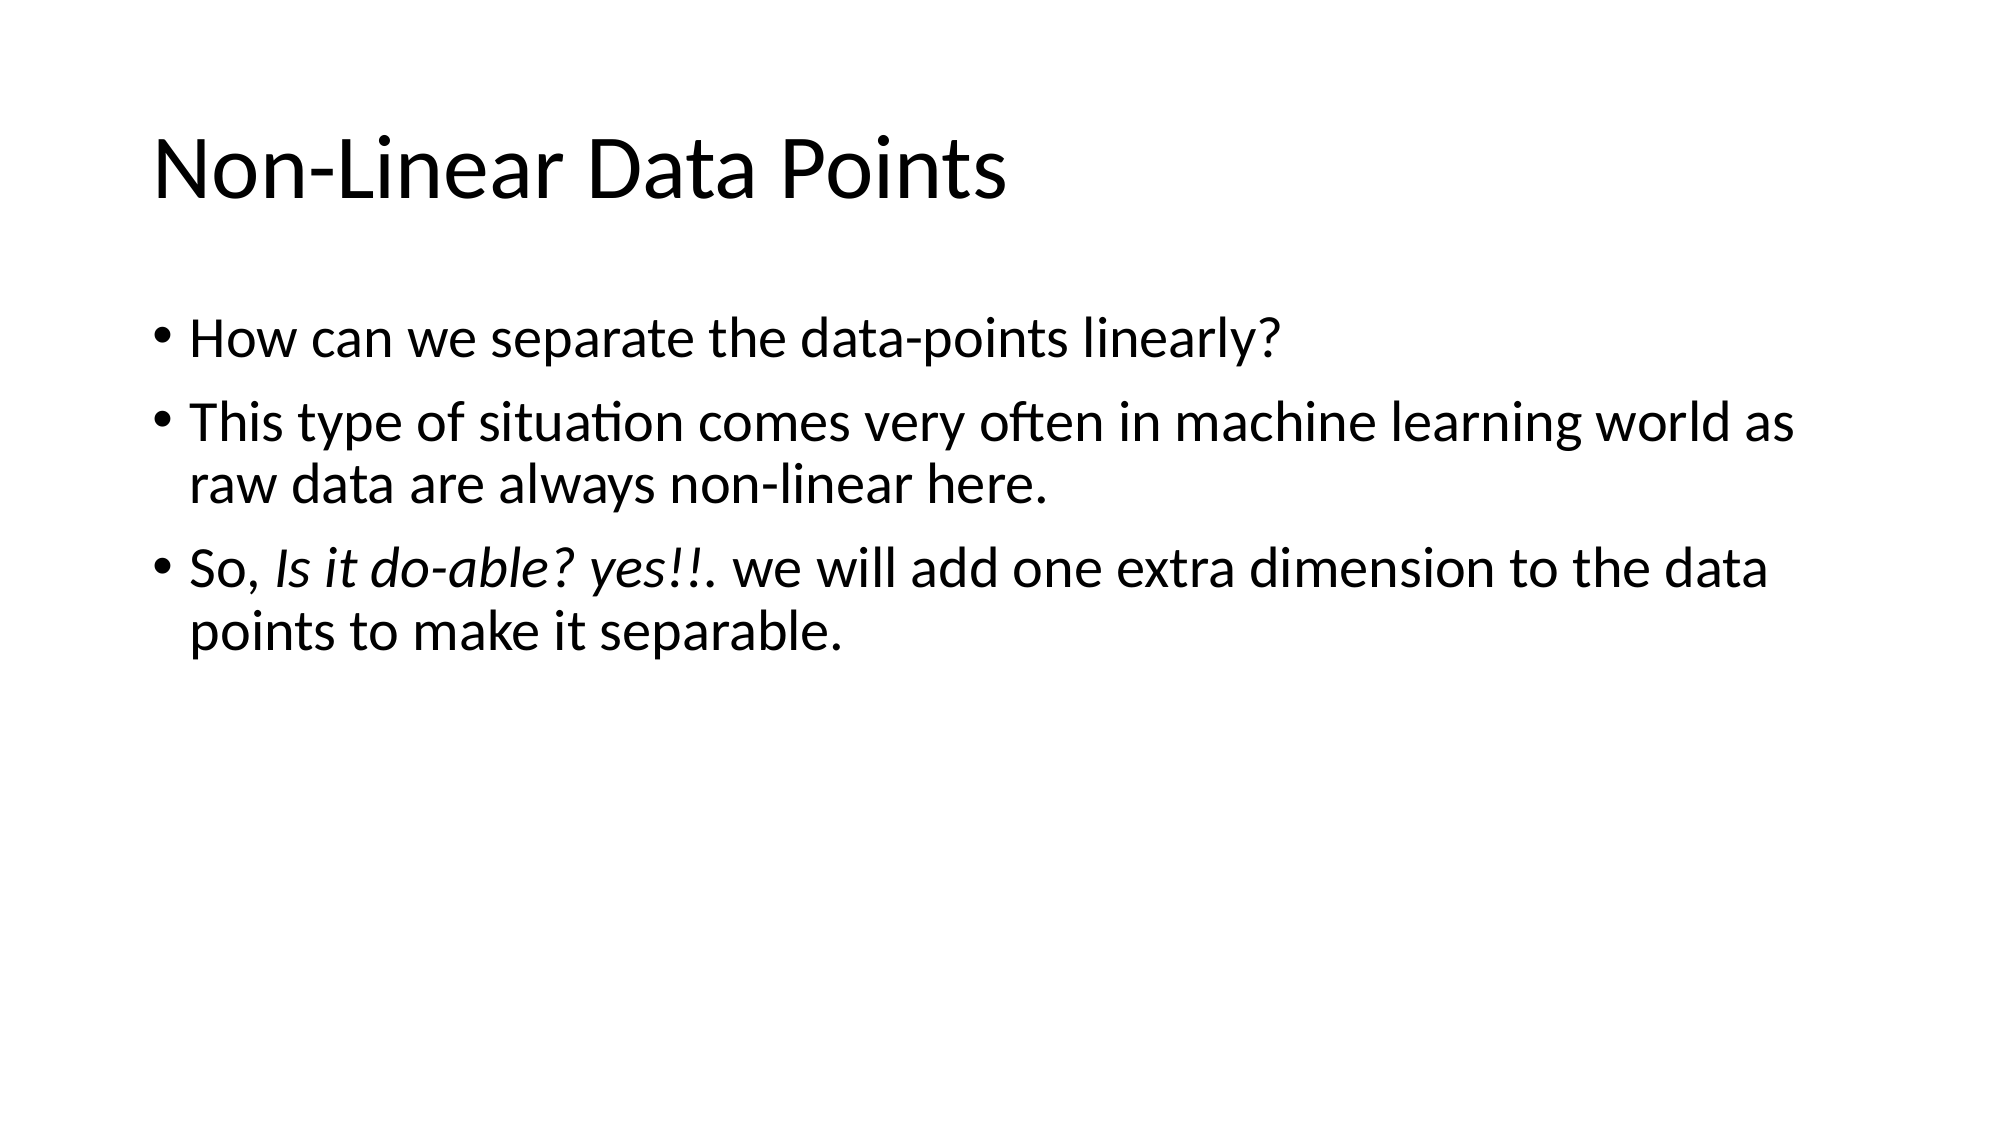

# Non-Linear Data Points
How can we separate the data-points linearly?
This type of situation comes very often in machine learning world as raw data are always non-linear here.
So, Is it do-able? yes!!. we will add one extra dimension to the data points to make it separable.